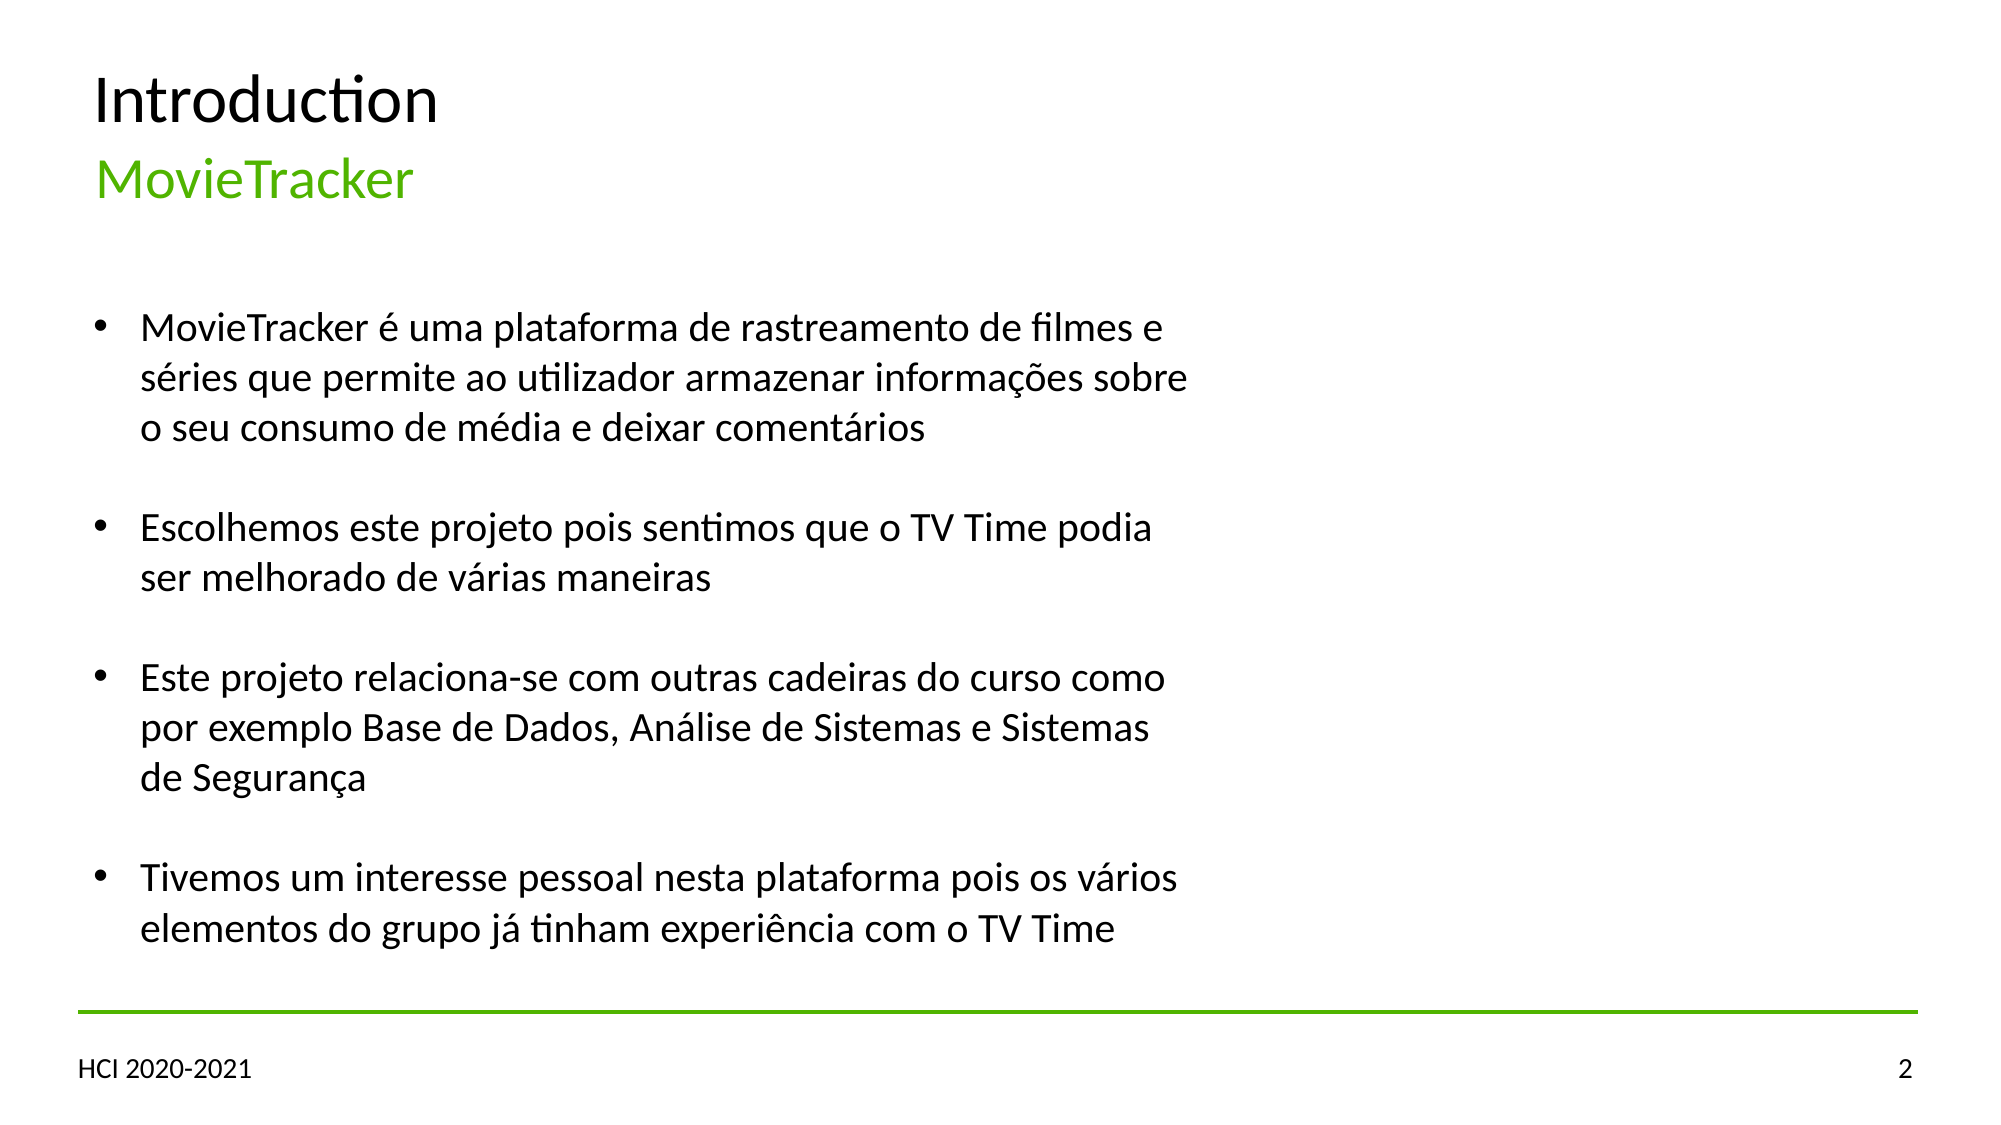

Introduction
MovieTracker

MovieTracker é uma plataforma de rastreamento de filmes e séries que permite ao utilizador armazenar informações sobre o seu consumo de média e deixar comentários

Escolhemos este projeto pois sentimos que o TV Time podia ser melhorado de várias maneiras

Este projeto relaciona-se com outras cadeiras do curso como por exemplo Base de Dados, Análise de Sistemas e Sistemas de Segurança

Tivemos um interesse pessoal nesta plataforma pois os vários elementos do grupo já tinham experiência com o TV Time

HCI 2020-2021
2